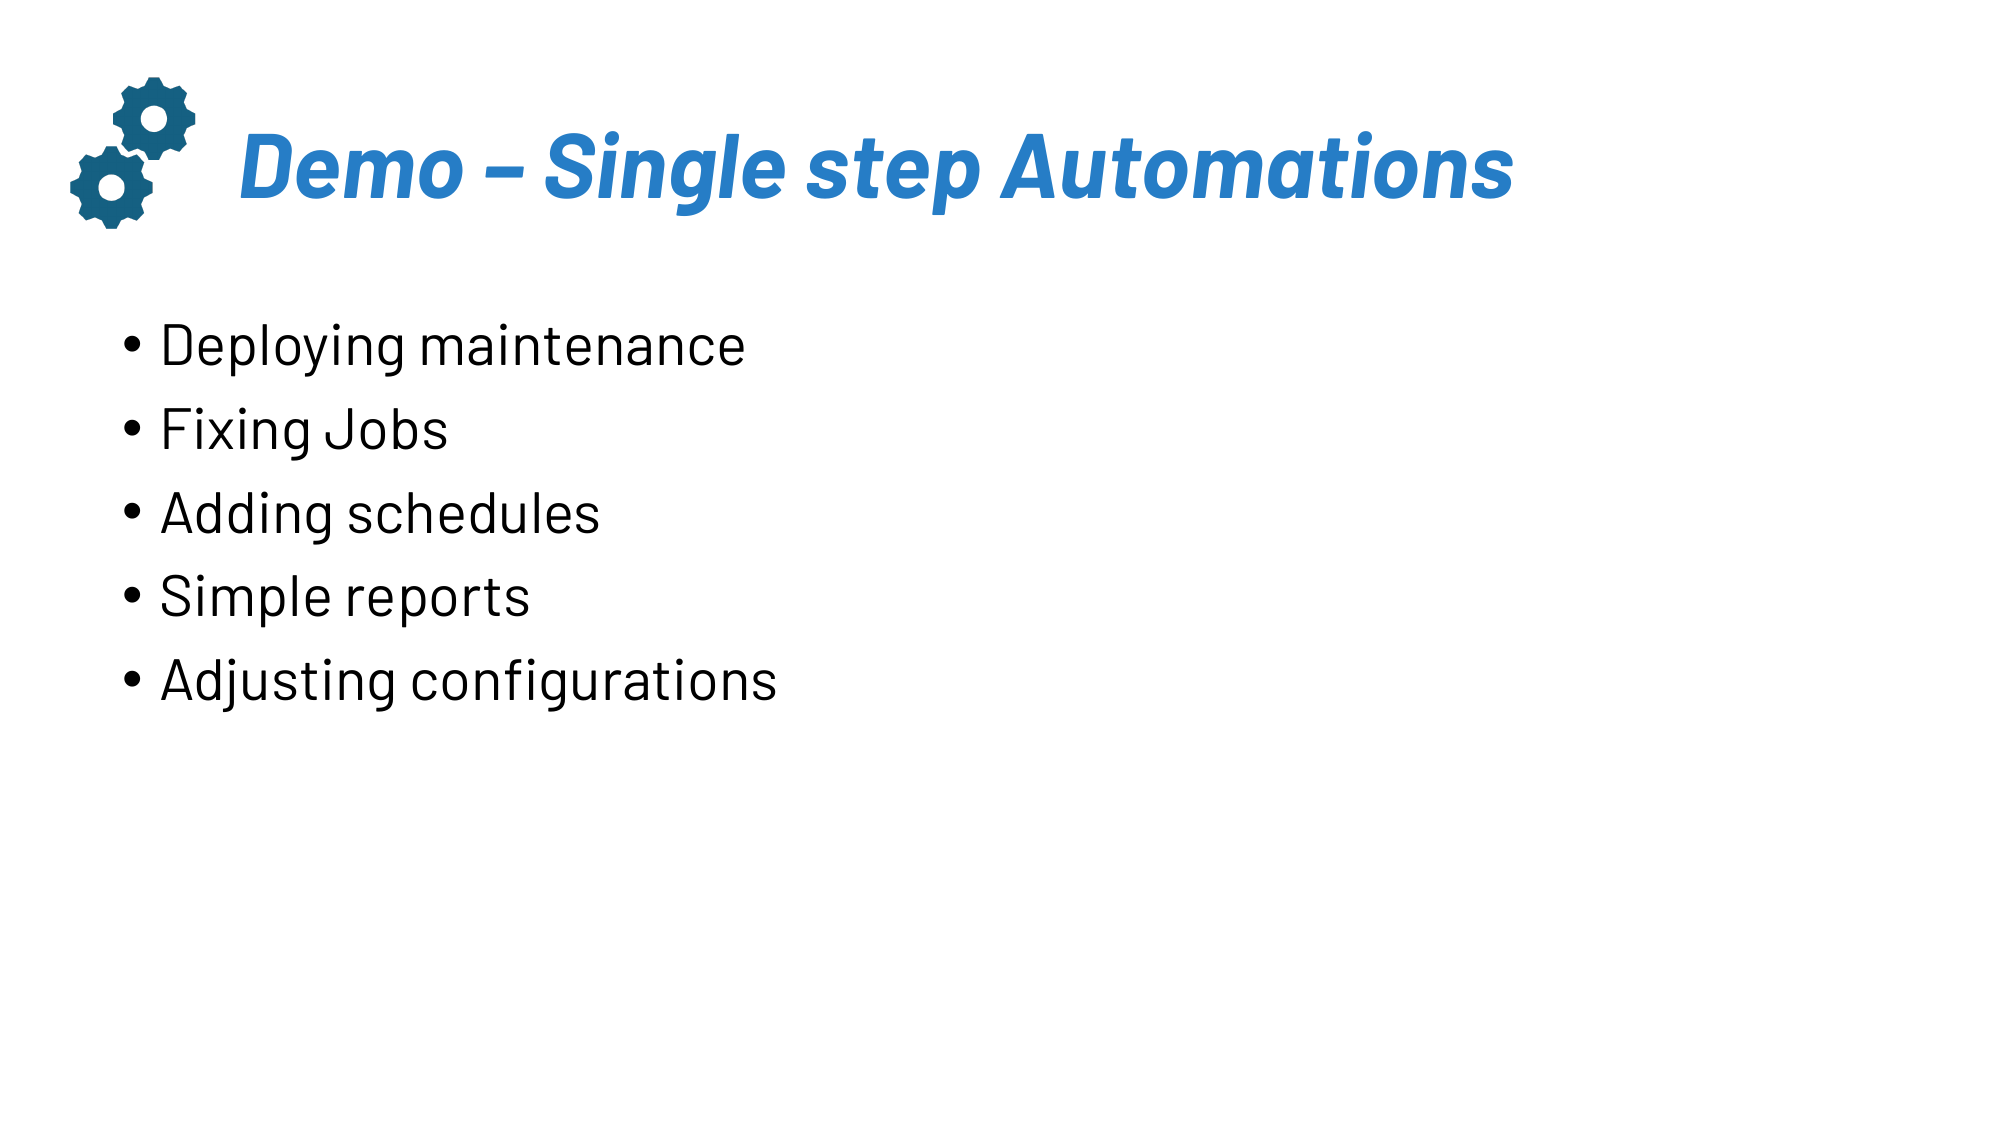

# Demo – Single step Automations

Deploying maintenance
Fixing Jobs
Adding schedules
Simple reports
Adjusting configurations